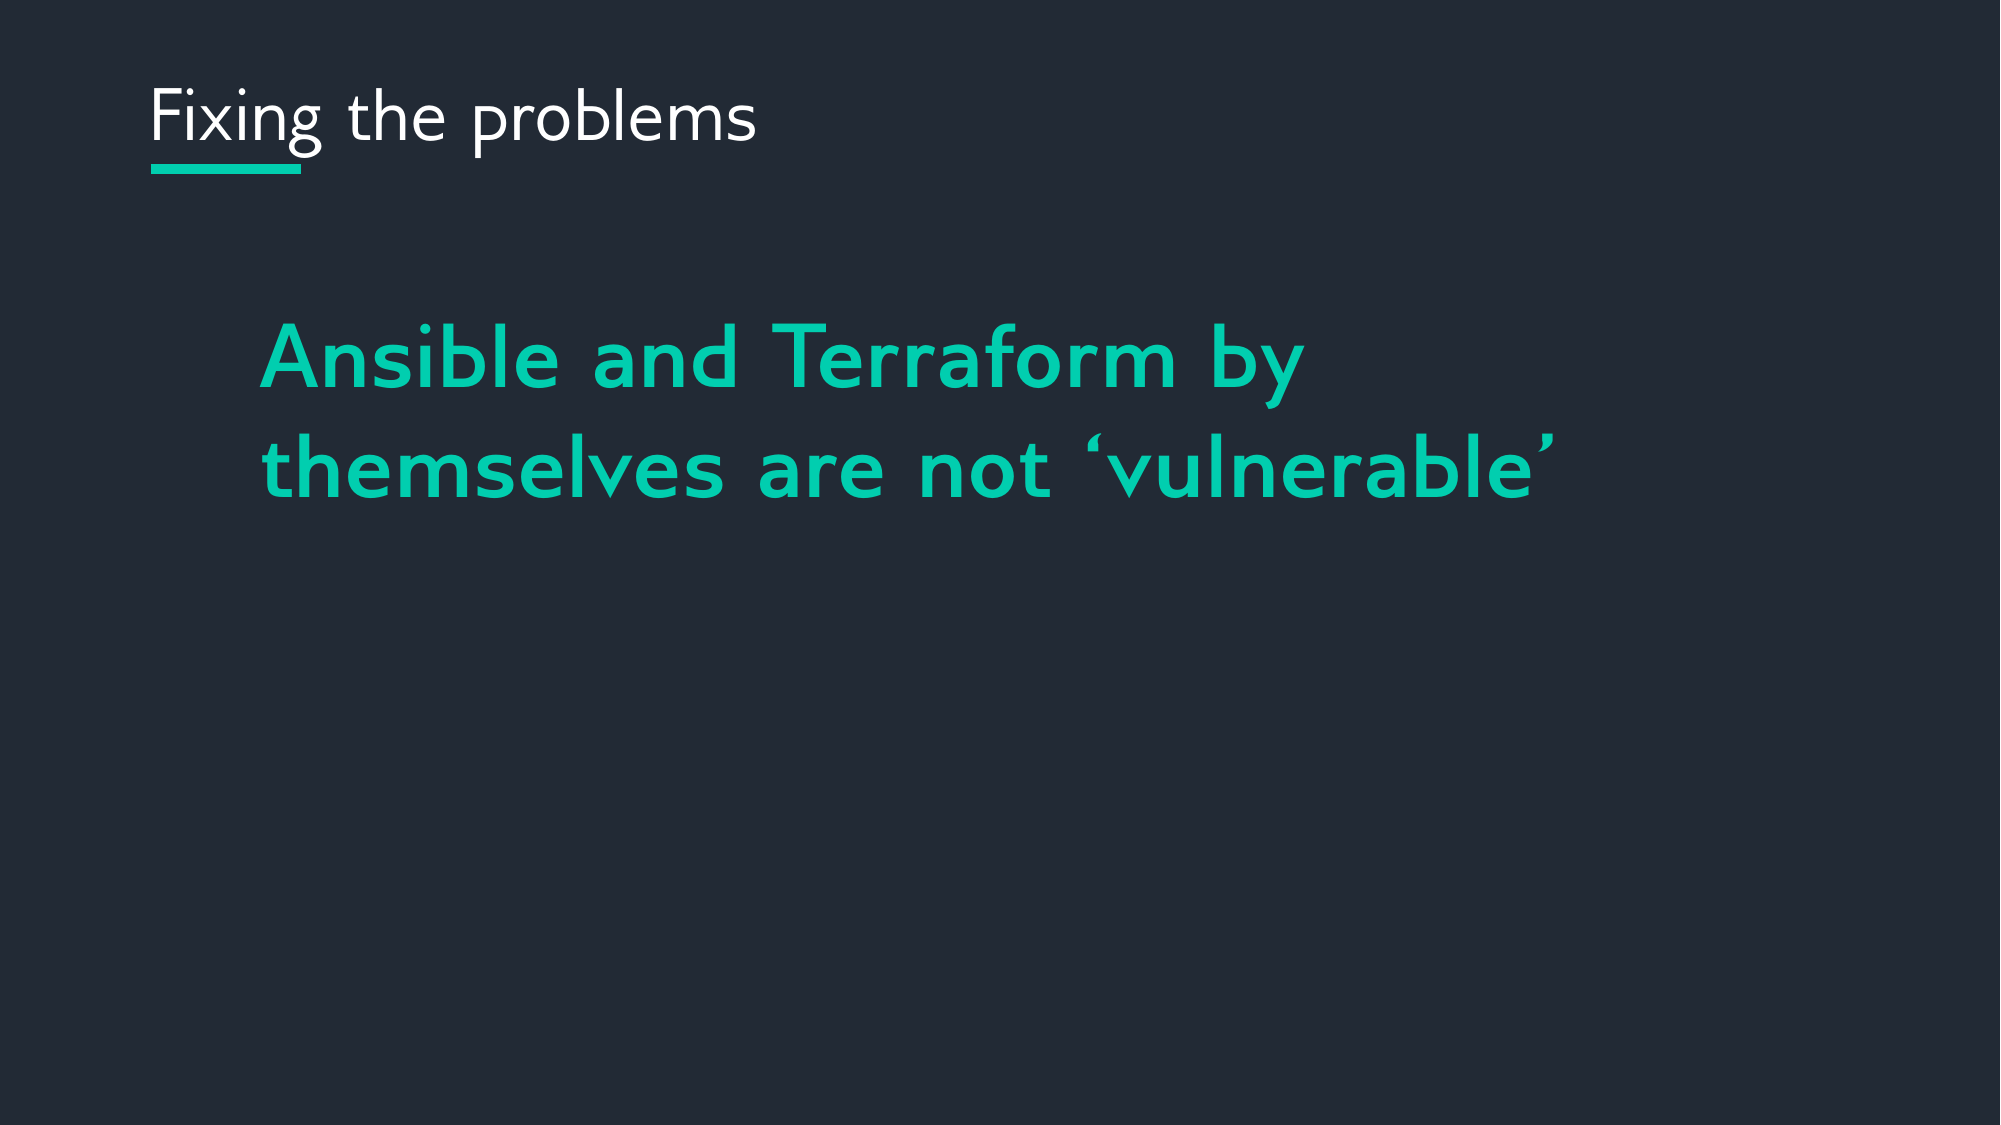

Fixing the problems
Ansible and Terraform by
themselves are not ‘vulnerable’